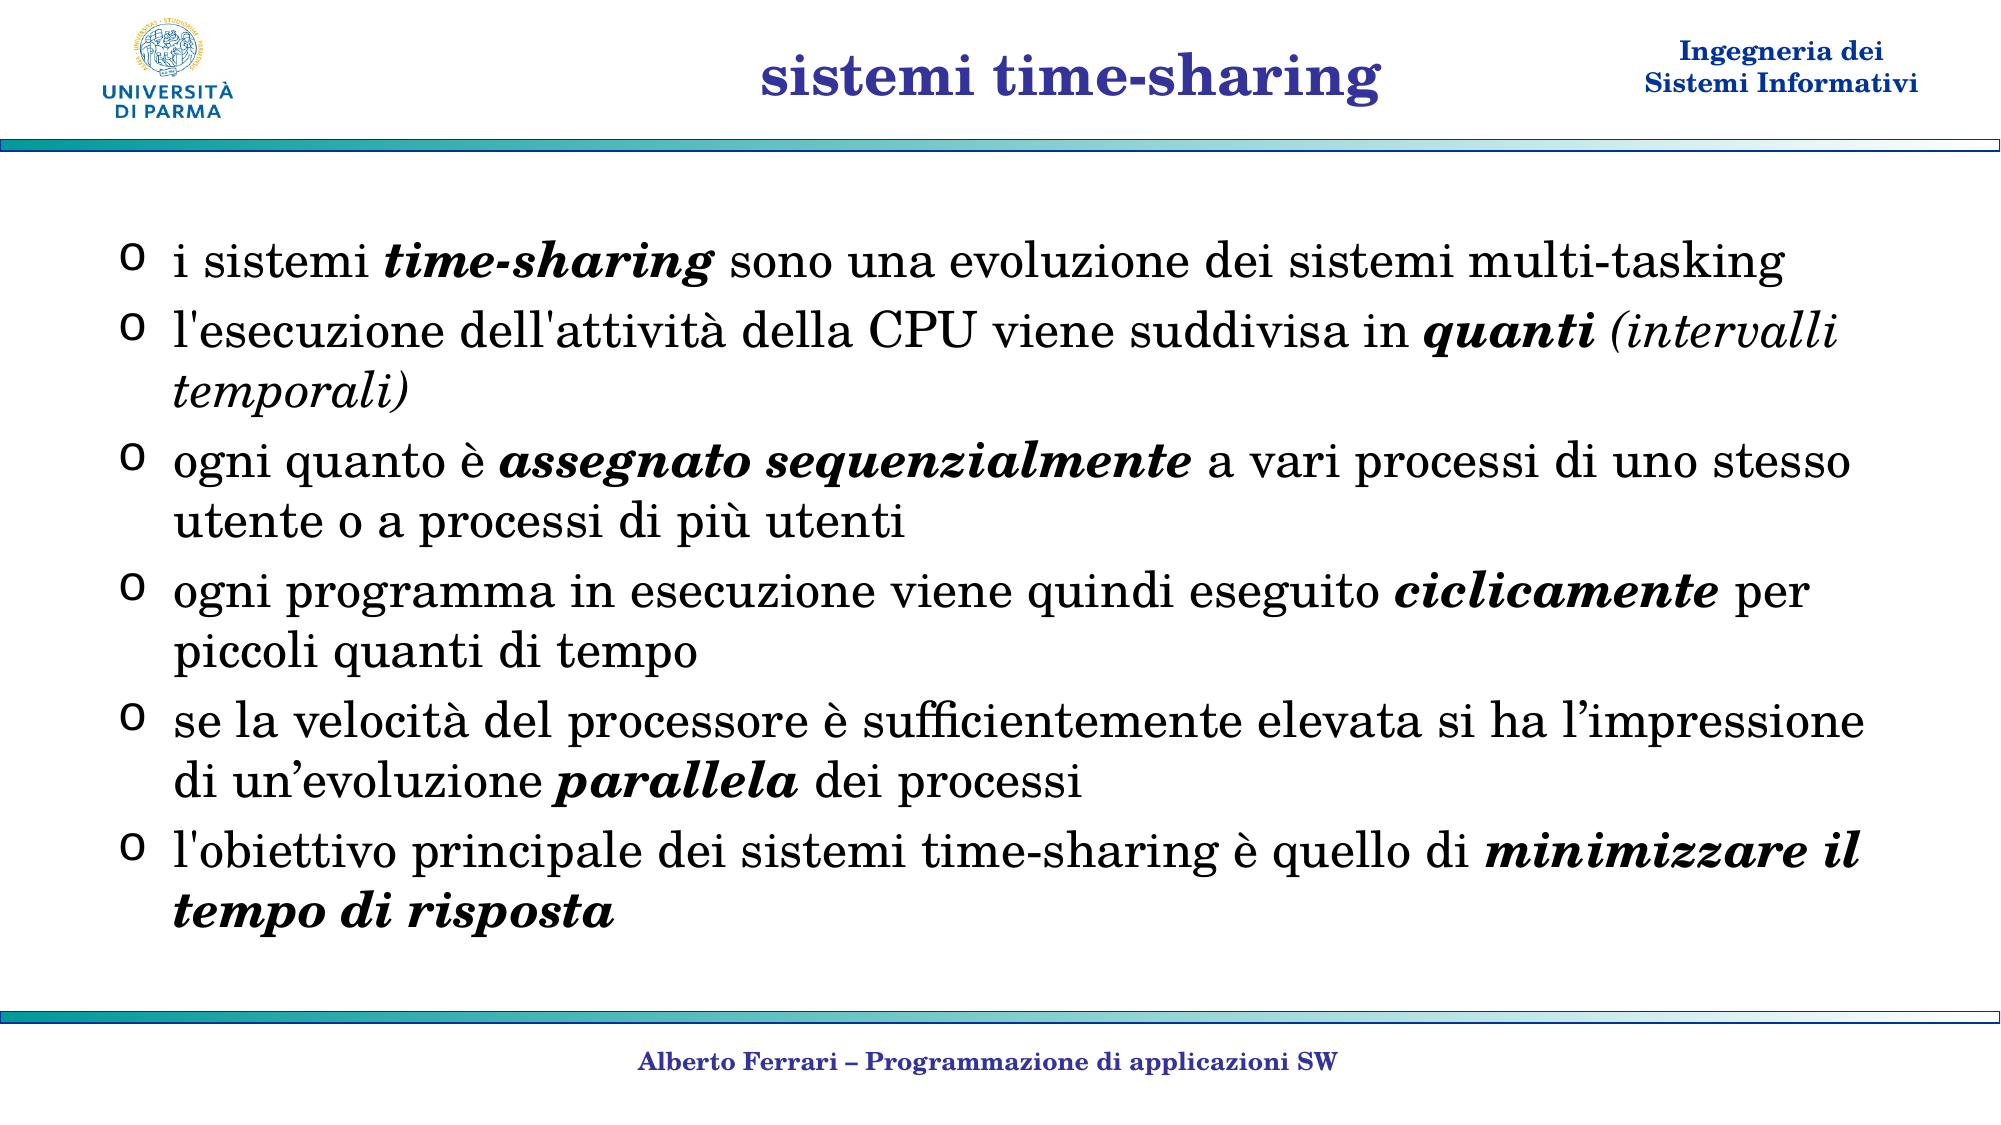

# sistemi time-sharing
i sistemi time-sharing sono una evoluzione dei sistemi multi-tasking
l'esecuzione dell'attività della CPU viene suddivisa in quanti (intervalli temporali)
ogni quanto è assegnato sequenzialmente a vari processi di uno stesso utente o a processi di più utenti
ogni programma in esecuzione viene quindi eseguito ciclicamente per piccoli quanti di tempo
se la velocità del processore è sufficientemente elevata si ha l’impressione di un’evoluzione parallela dei processi
l'obiettivo principale dei sistemi time-sharing è quello di minimizzare il tempo di risposta
Alberto Ferrari – Programmazione di applicazioni SW